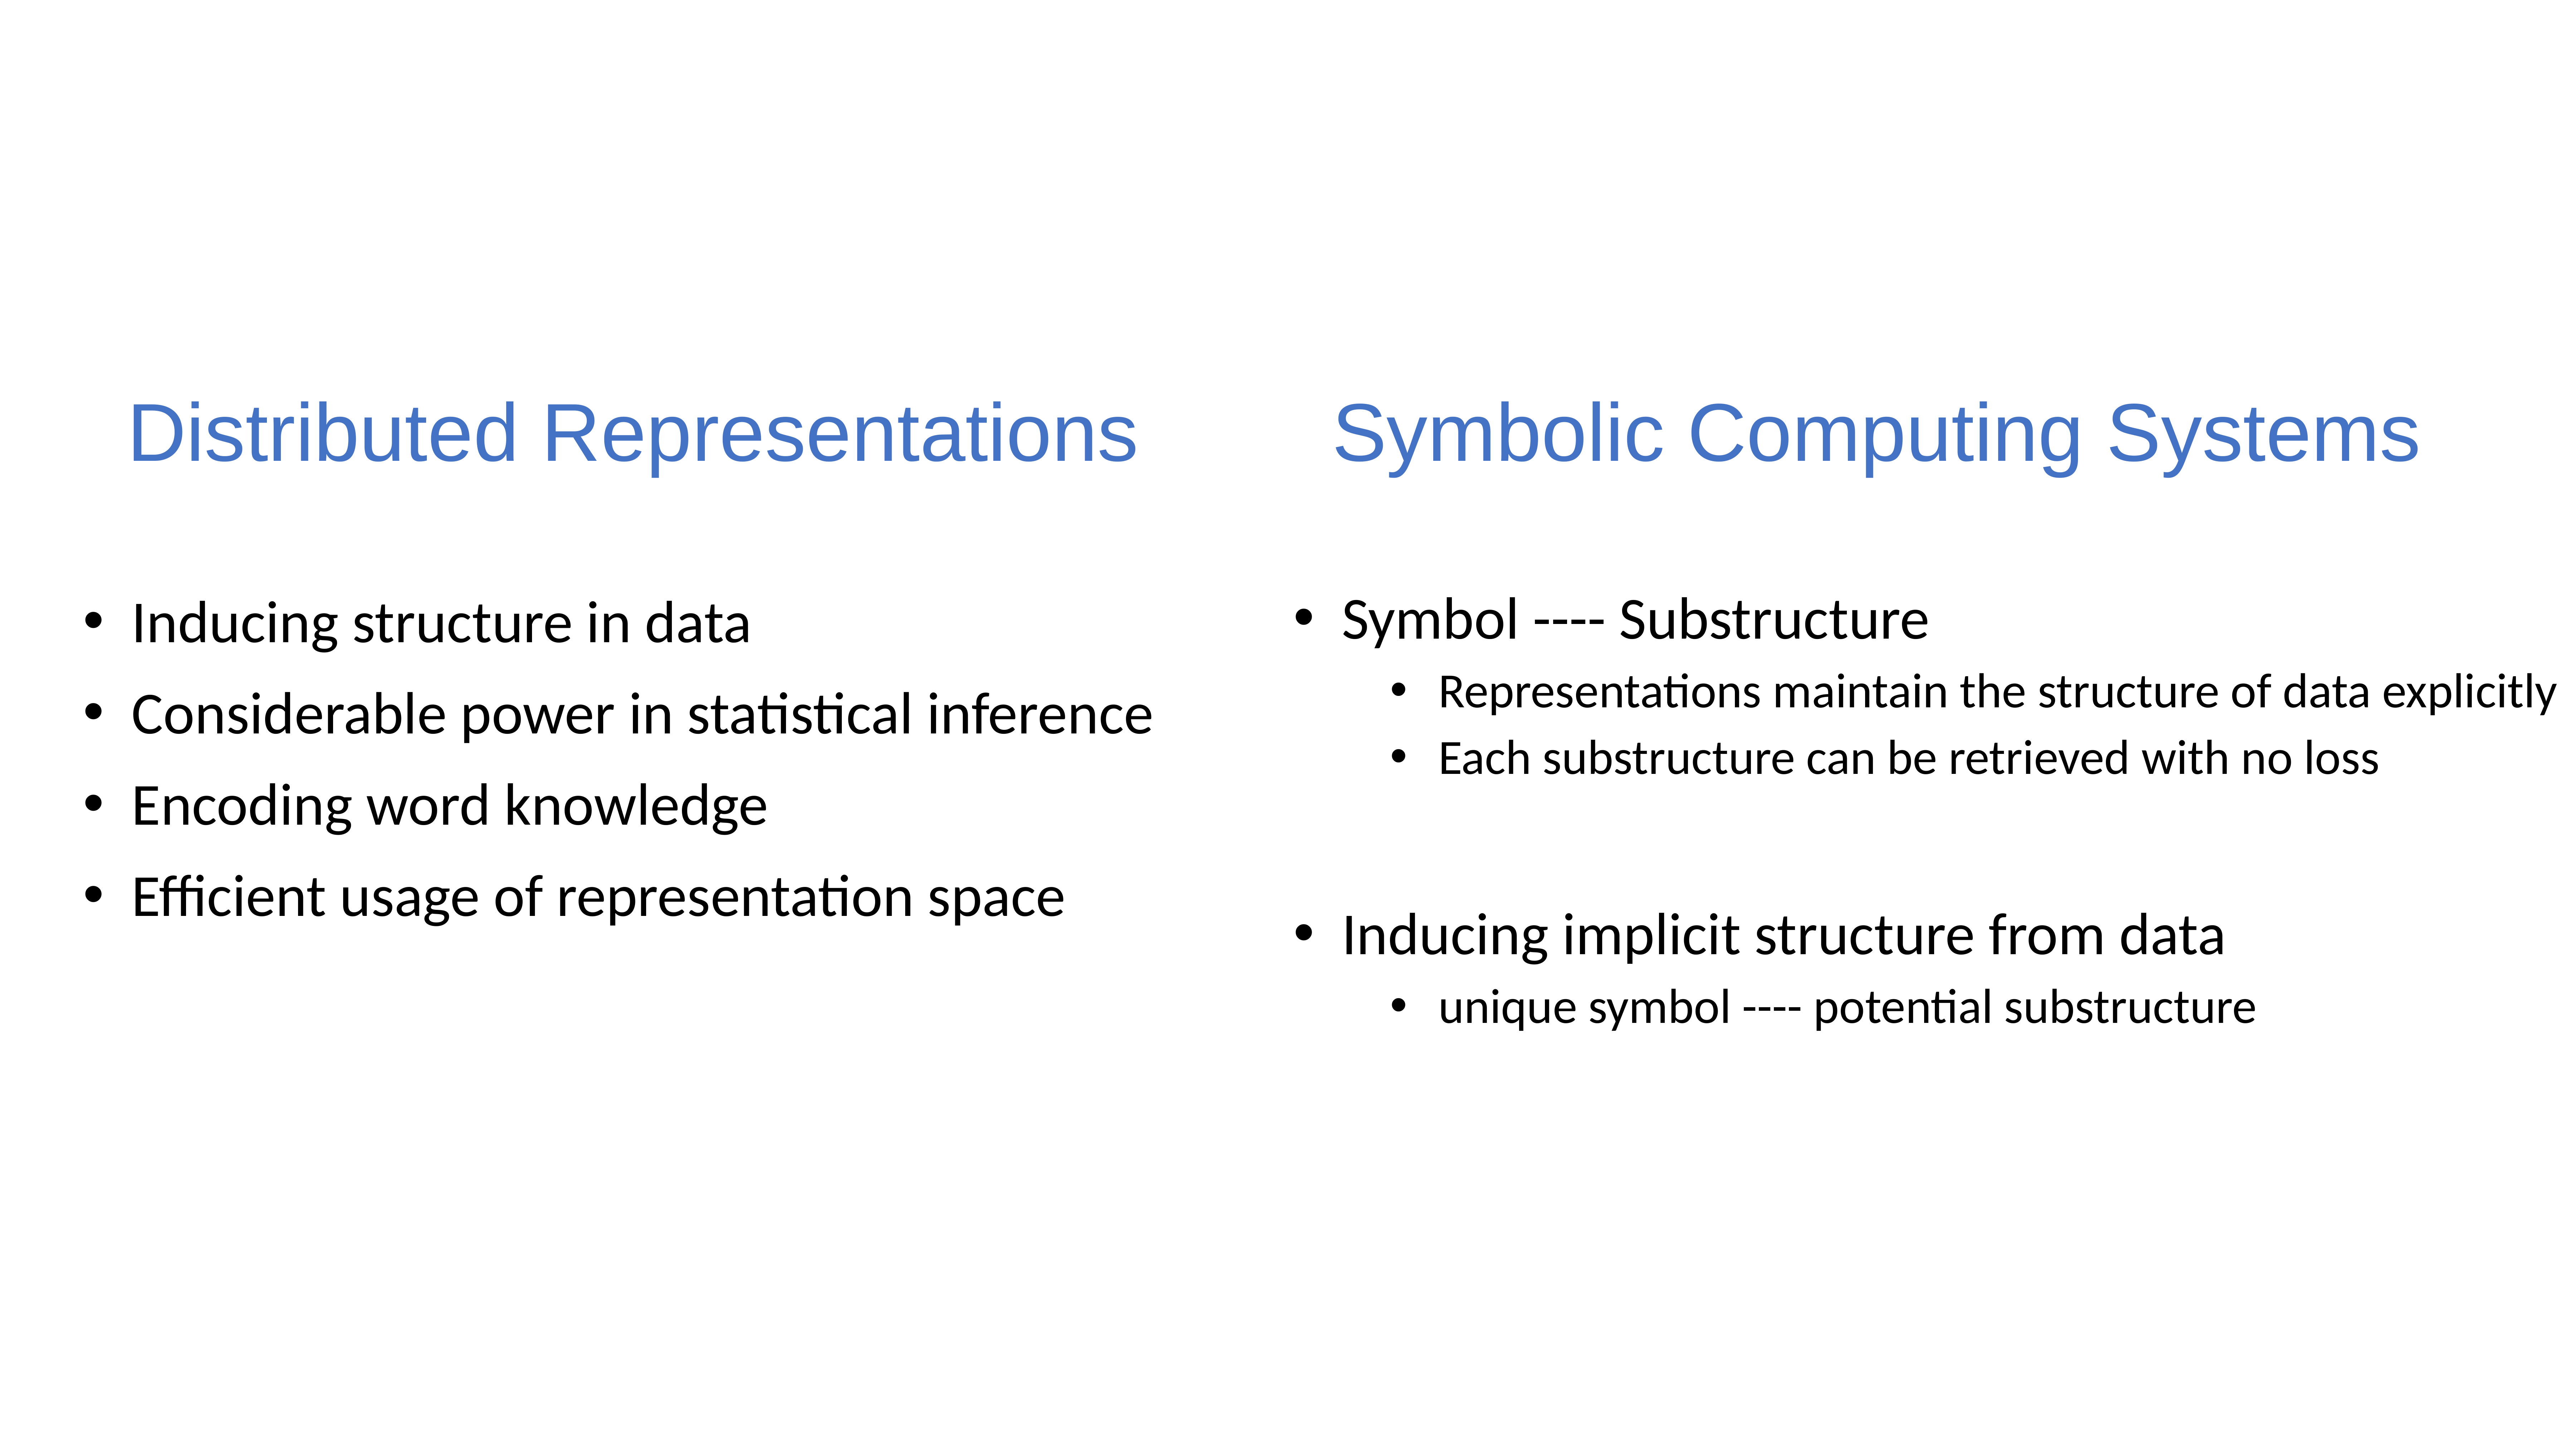

#
Distributed Representations
Symbolic Computing Systems
Symbol ---- Substructure
Representations maintain the structure of data explicitly
Each substructure can be retrieved with no loss

Inducing implicit structure from data
unique symbol ---- potential substructure
Inducing structure in data
Considerable power in statistical inference
Encoding word knowledge
Efficient usage of representation space